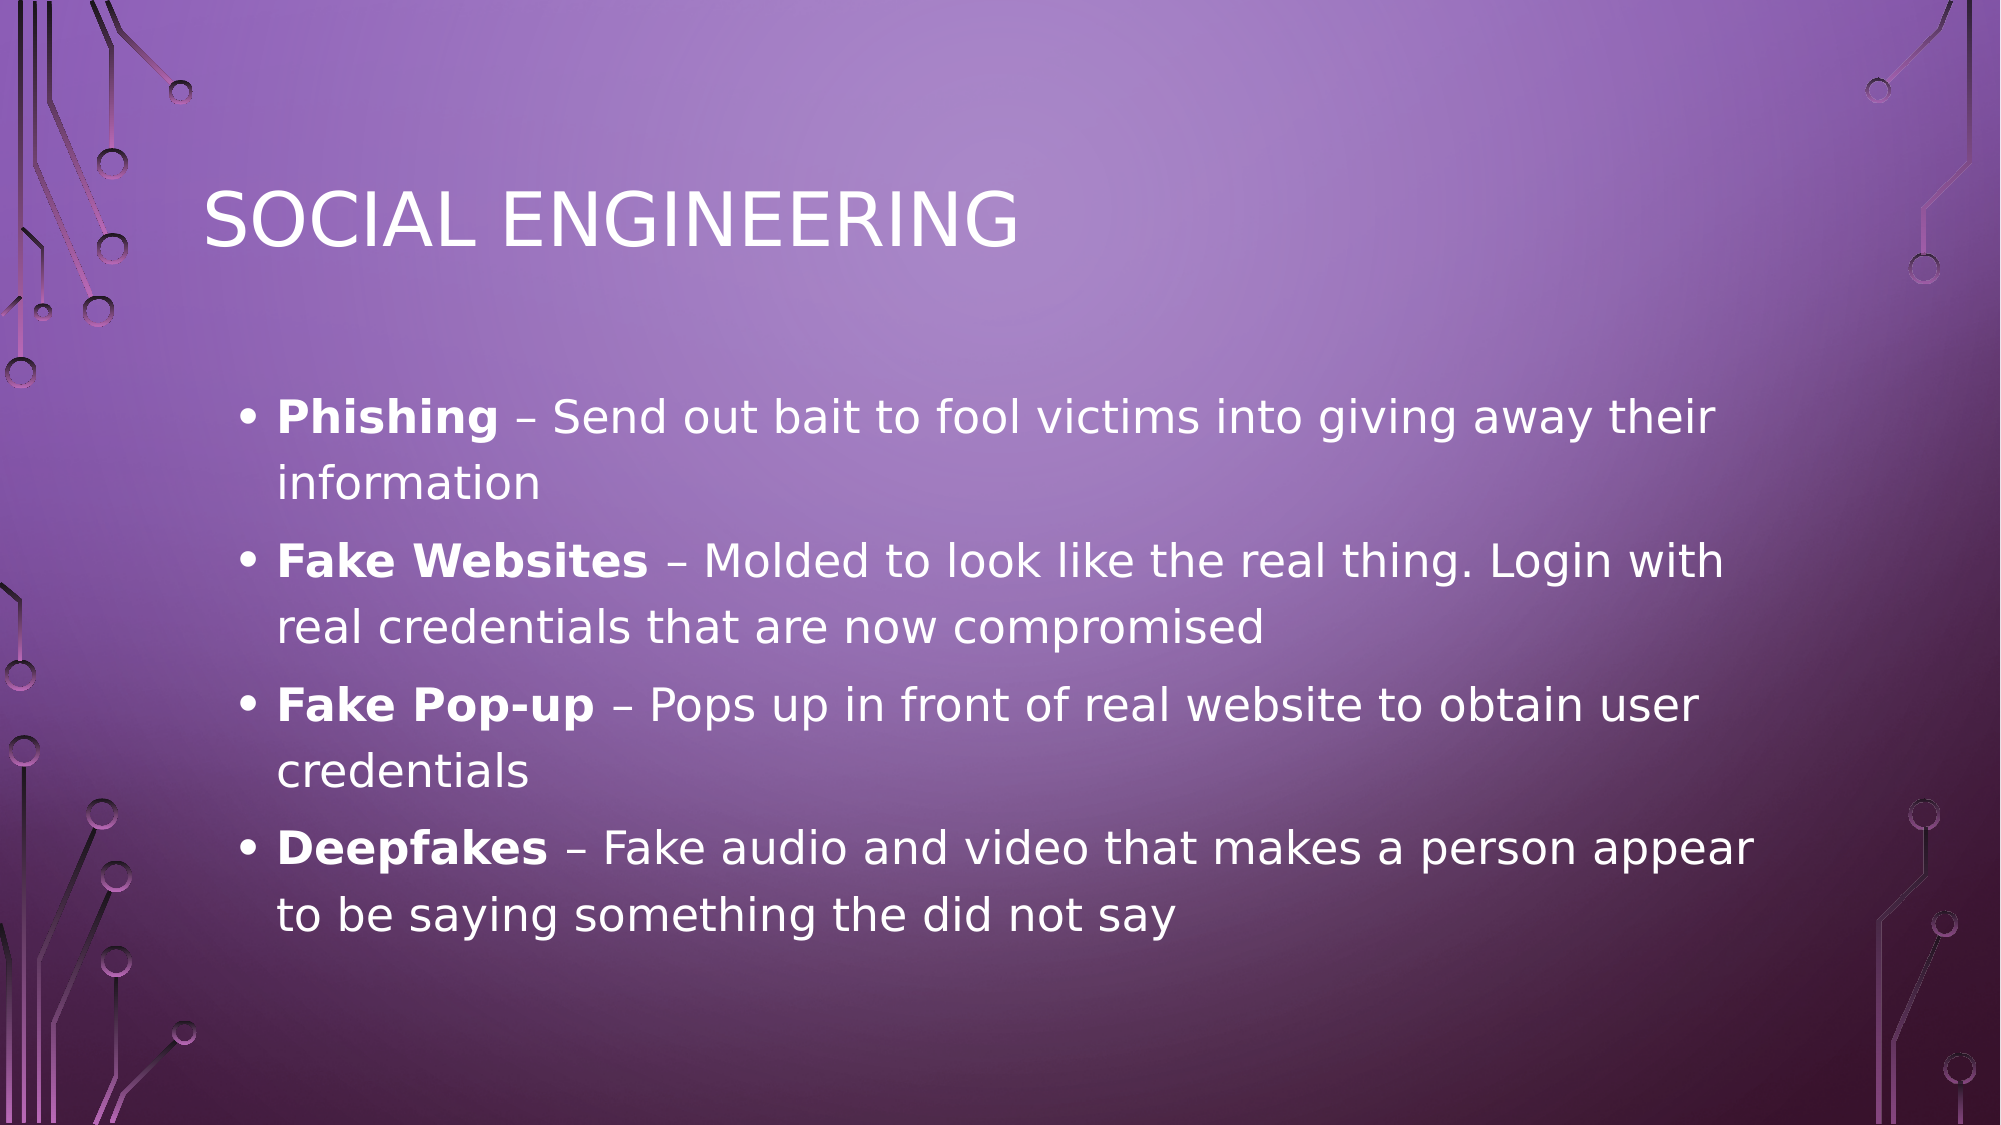

# Social Engineering
Phishing – Send out bait to fool victims into giving away their information
Fake Websites – Molded to look like the real thing. Login with real credentials that are now compromised
Fake Pop-up – Pops up in front of real website to obtain user credentials
Deepfakes – Fake audio and video that makes a person appear to be saying something the did not say